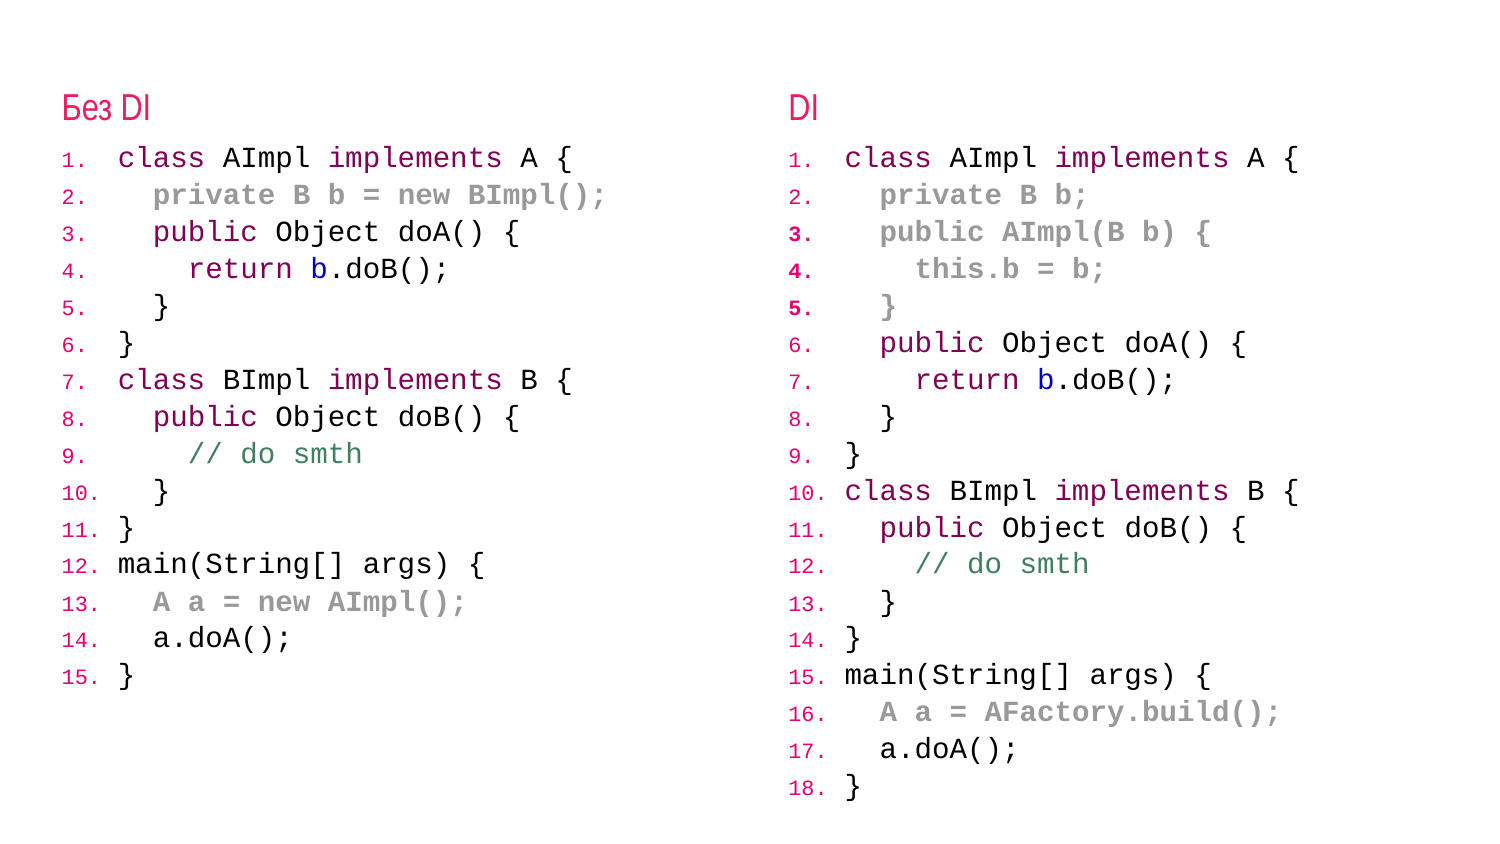

| Без DI | DI |
| --- | --- |
| class AImpl implements A { private B b = new BImpl(); public Object doA() { return b.doB(); } } class BImpl implements B { public Object doB() { // do smth } } main(String[] args) { A a = new AImpl(); a.doA(); } | class AImpl implements A { private B b; public AImpl(B b) { this.b = b; } public Object doA() { return b.doB(); } } class BImpl implements B { public Object doB() { // do smth } } main(String[] args) { A a = AFactory.build(); a.doA(); } |